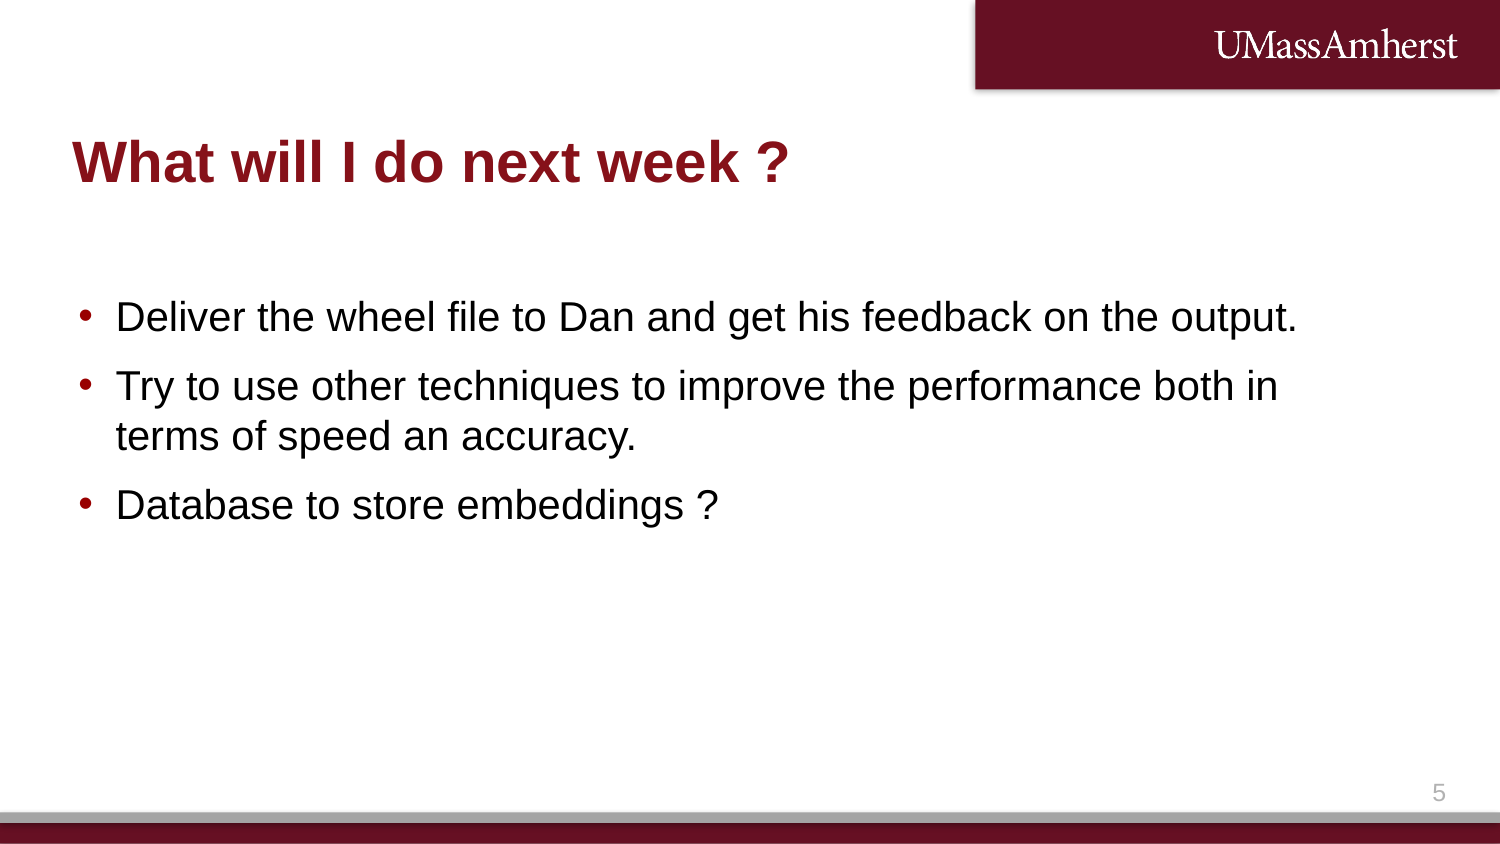

# What will I do next week ?

Deliver the wheel file to Dan and get his feedback on the output.
Try to use other techniques to improve the performance both in terms of speed an accuracy.
Database to store embeddings ?

5